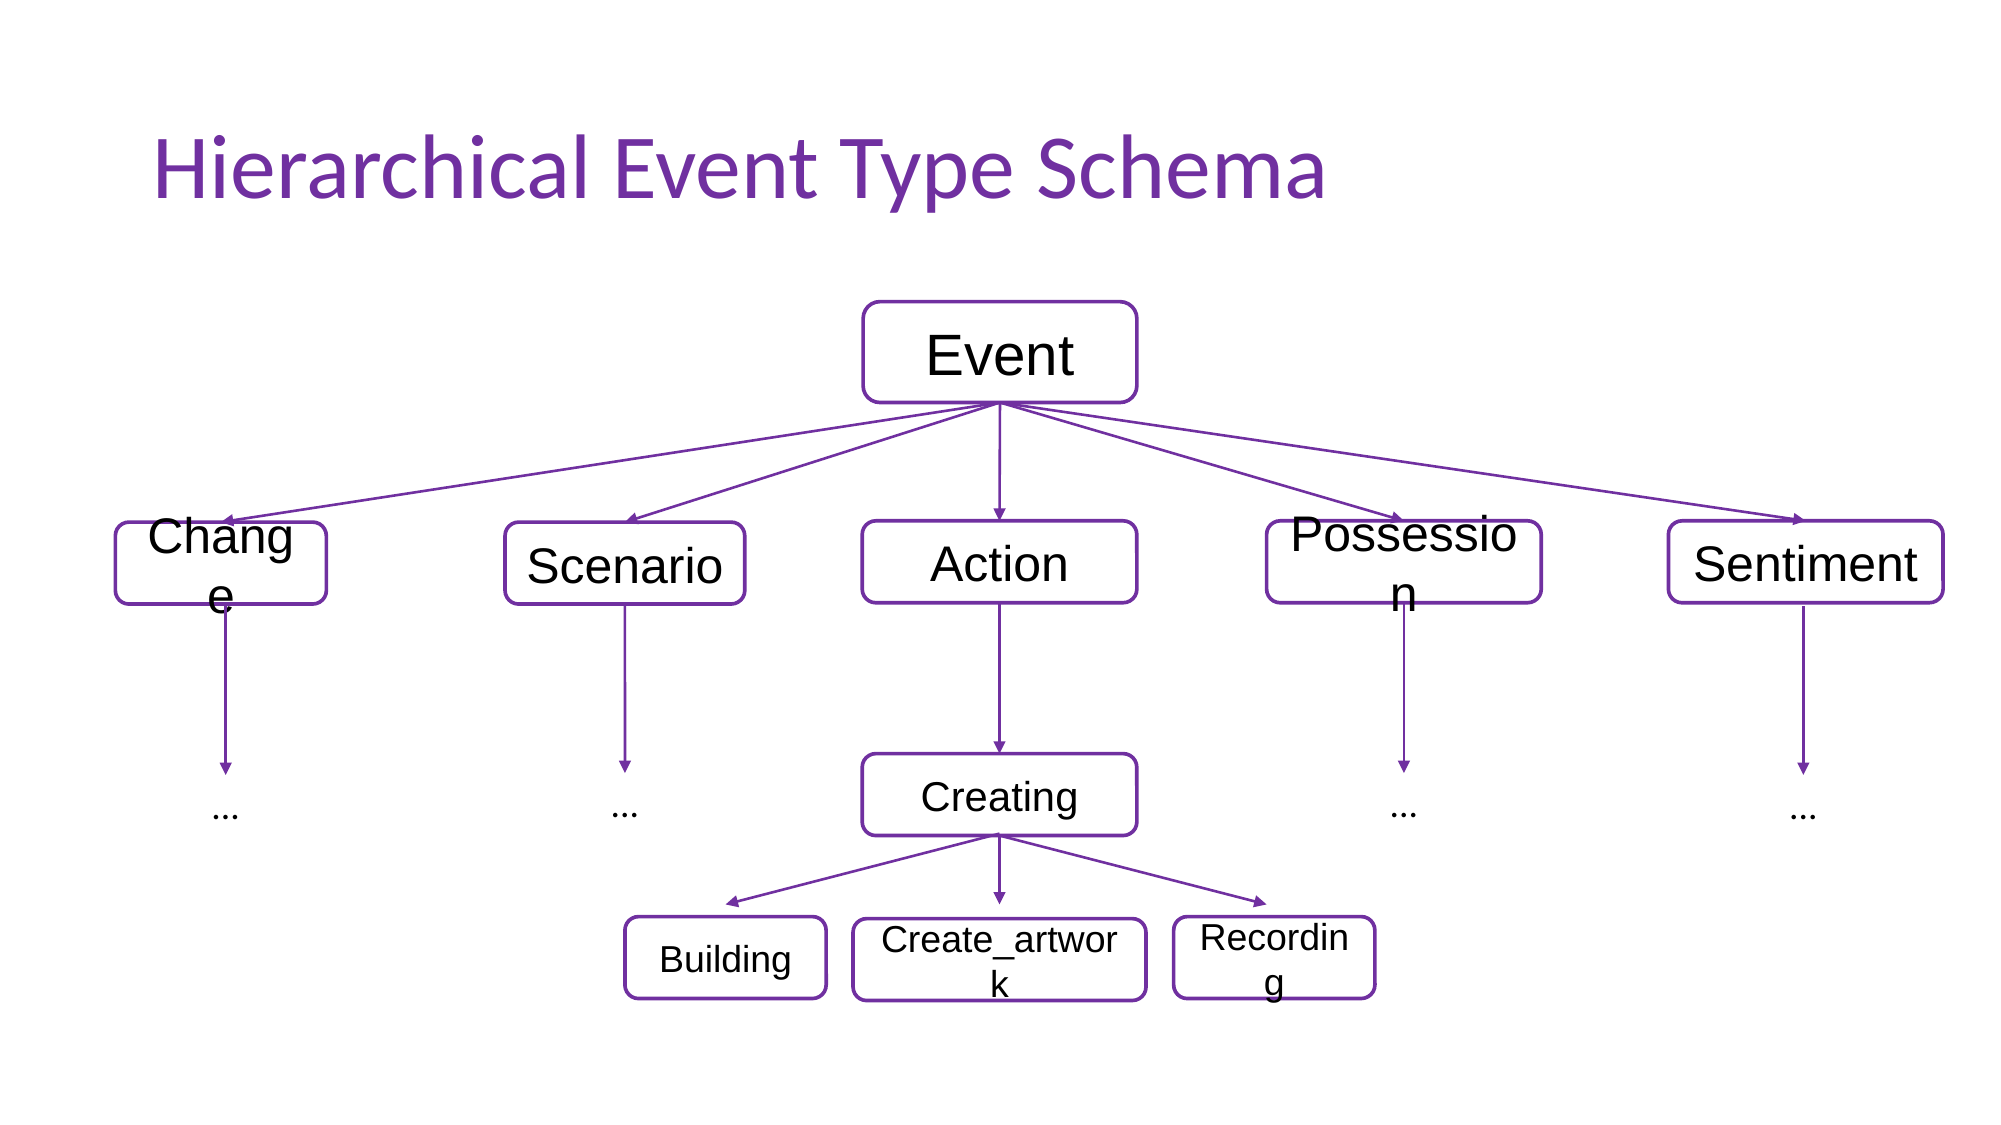

# Hierarchical Event Type Schema
Event
Possession
Sentiment
Action
Change
Scenario
Creating
...
...
...
...
Recording
Building
Create_artwork